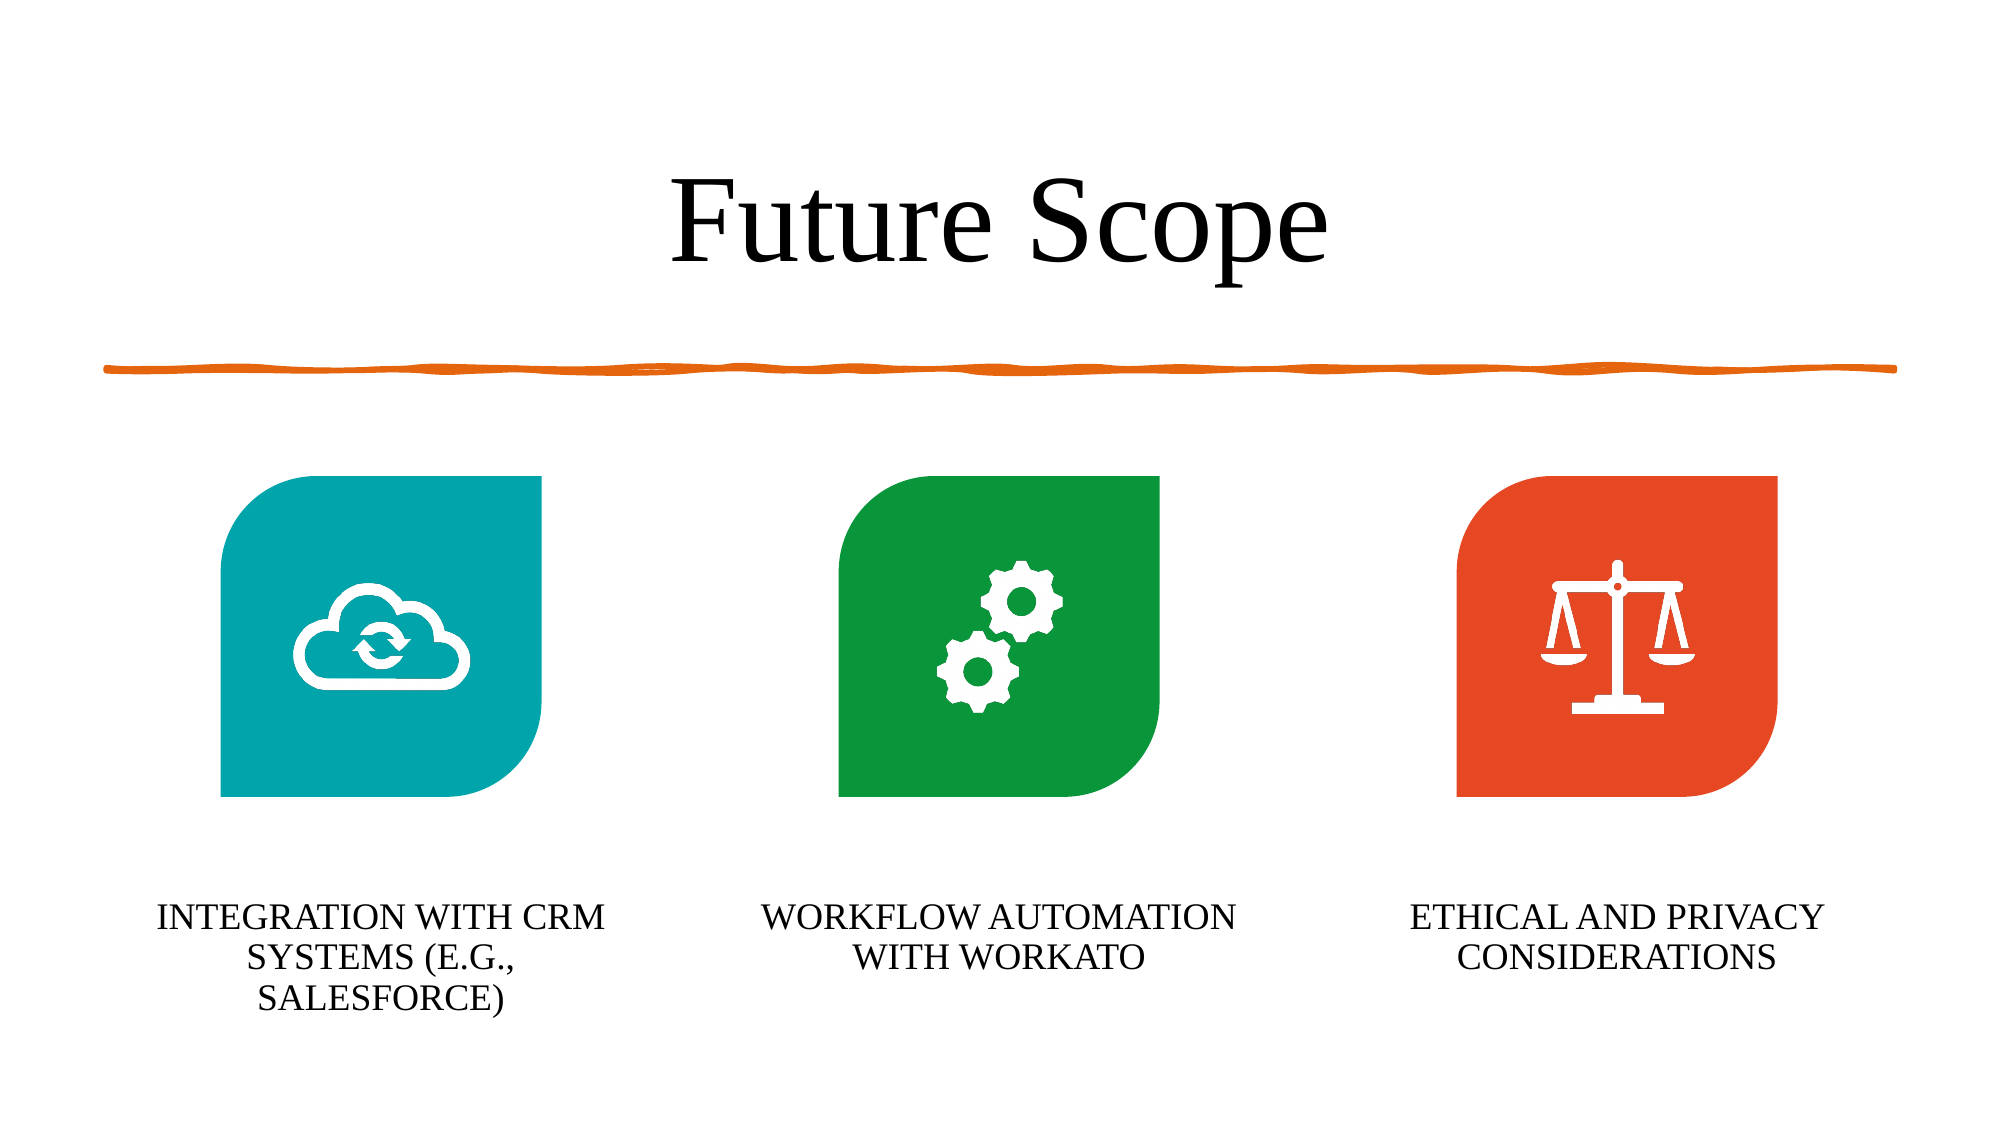

# Future Scope

Integration with CRM Systems (e.g., Salesforce)
Workflow Automation with Workato
Ethical and Privacy Considerations